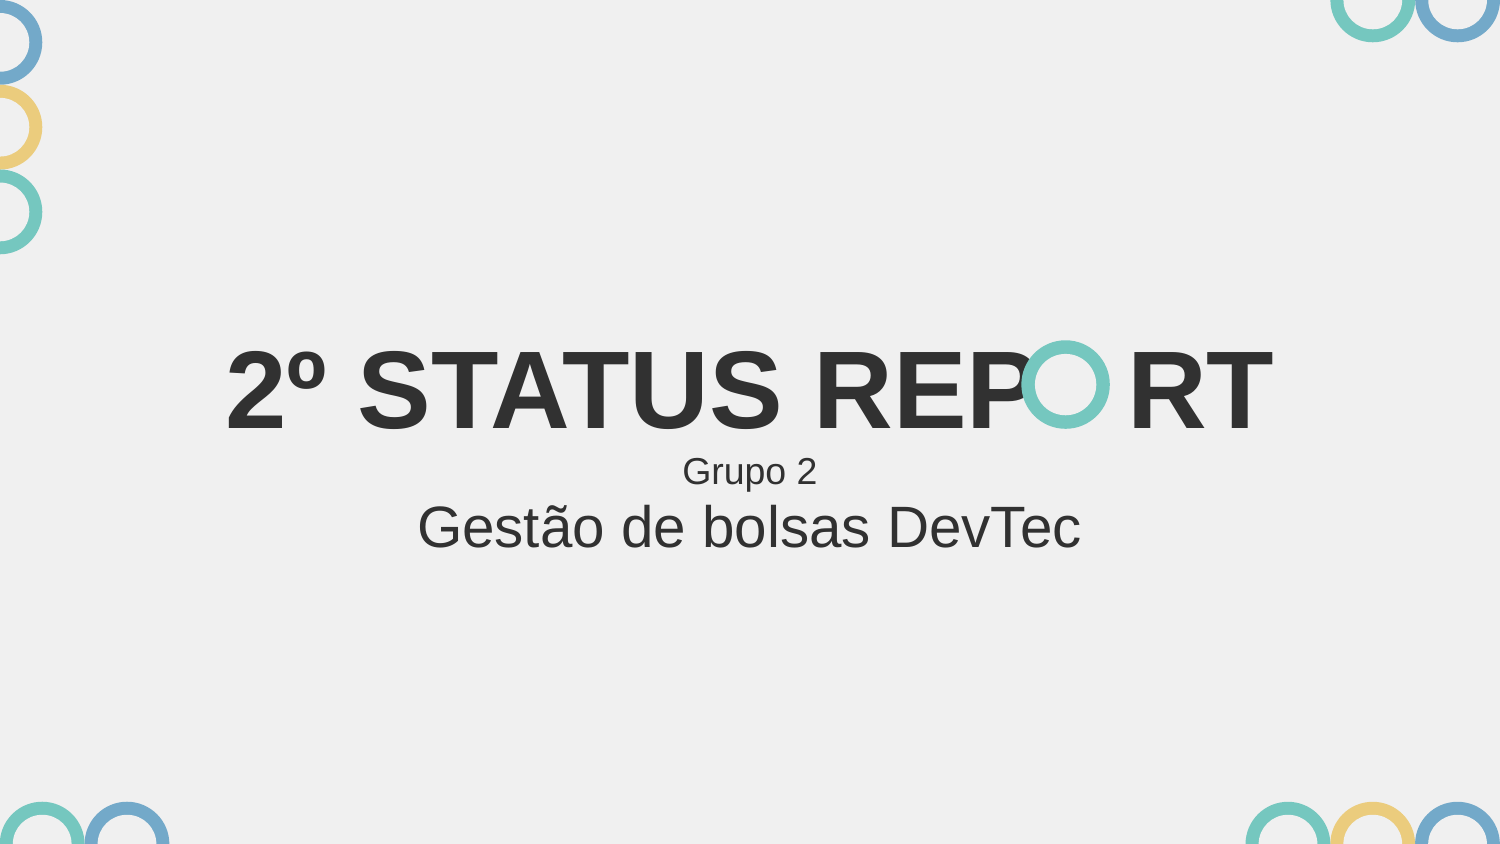

# 2º STATUS REPORT

Grupo 2
Gestão de bolsas DevTec